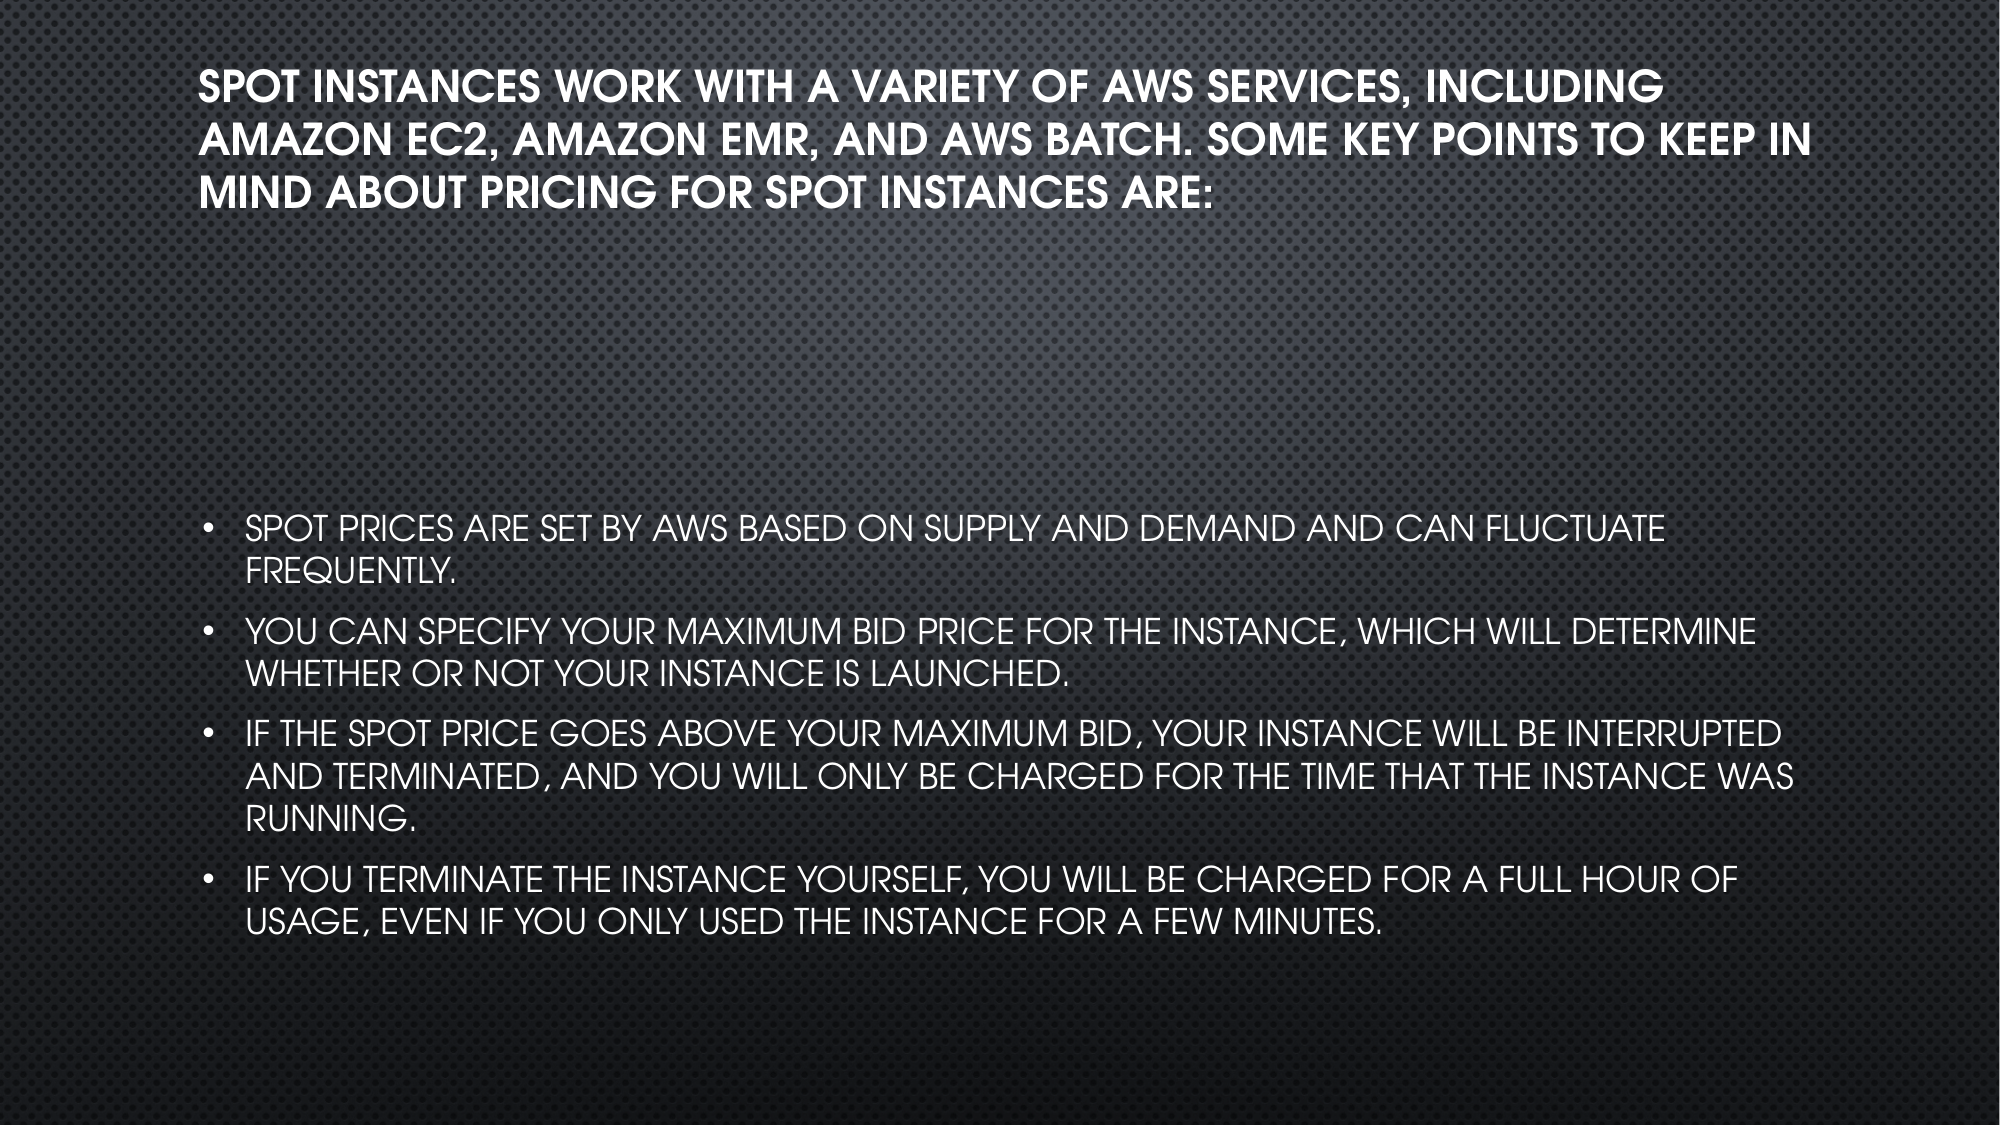

# Spot Instances work with a variety of AWS services, including Amazon EC2, Amazon EMR, and AWS Batch. Some key points to keep in mind about pricing for Spot Instances are:

Spot prices are set by AWS based on supply and demand and can fluctuate frequently.
You can specify your maximum bid price for the instance, which will determine whether or not your instance is launched.
If the Spot price goes above your maximum bid, your instance will be interrupted and terminated, and you will only be charged for the time that the instance was running.
If you terminate the instance yourself, you will be charged for a full hour of usage, even if you only used the instance for a few minutes.